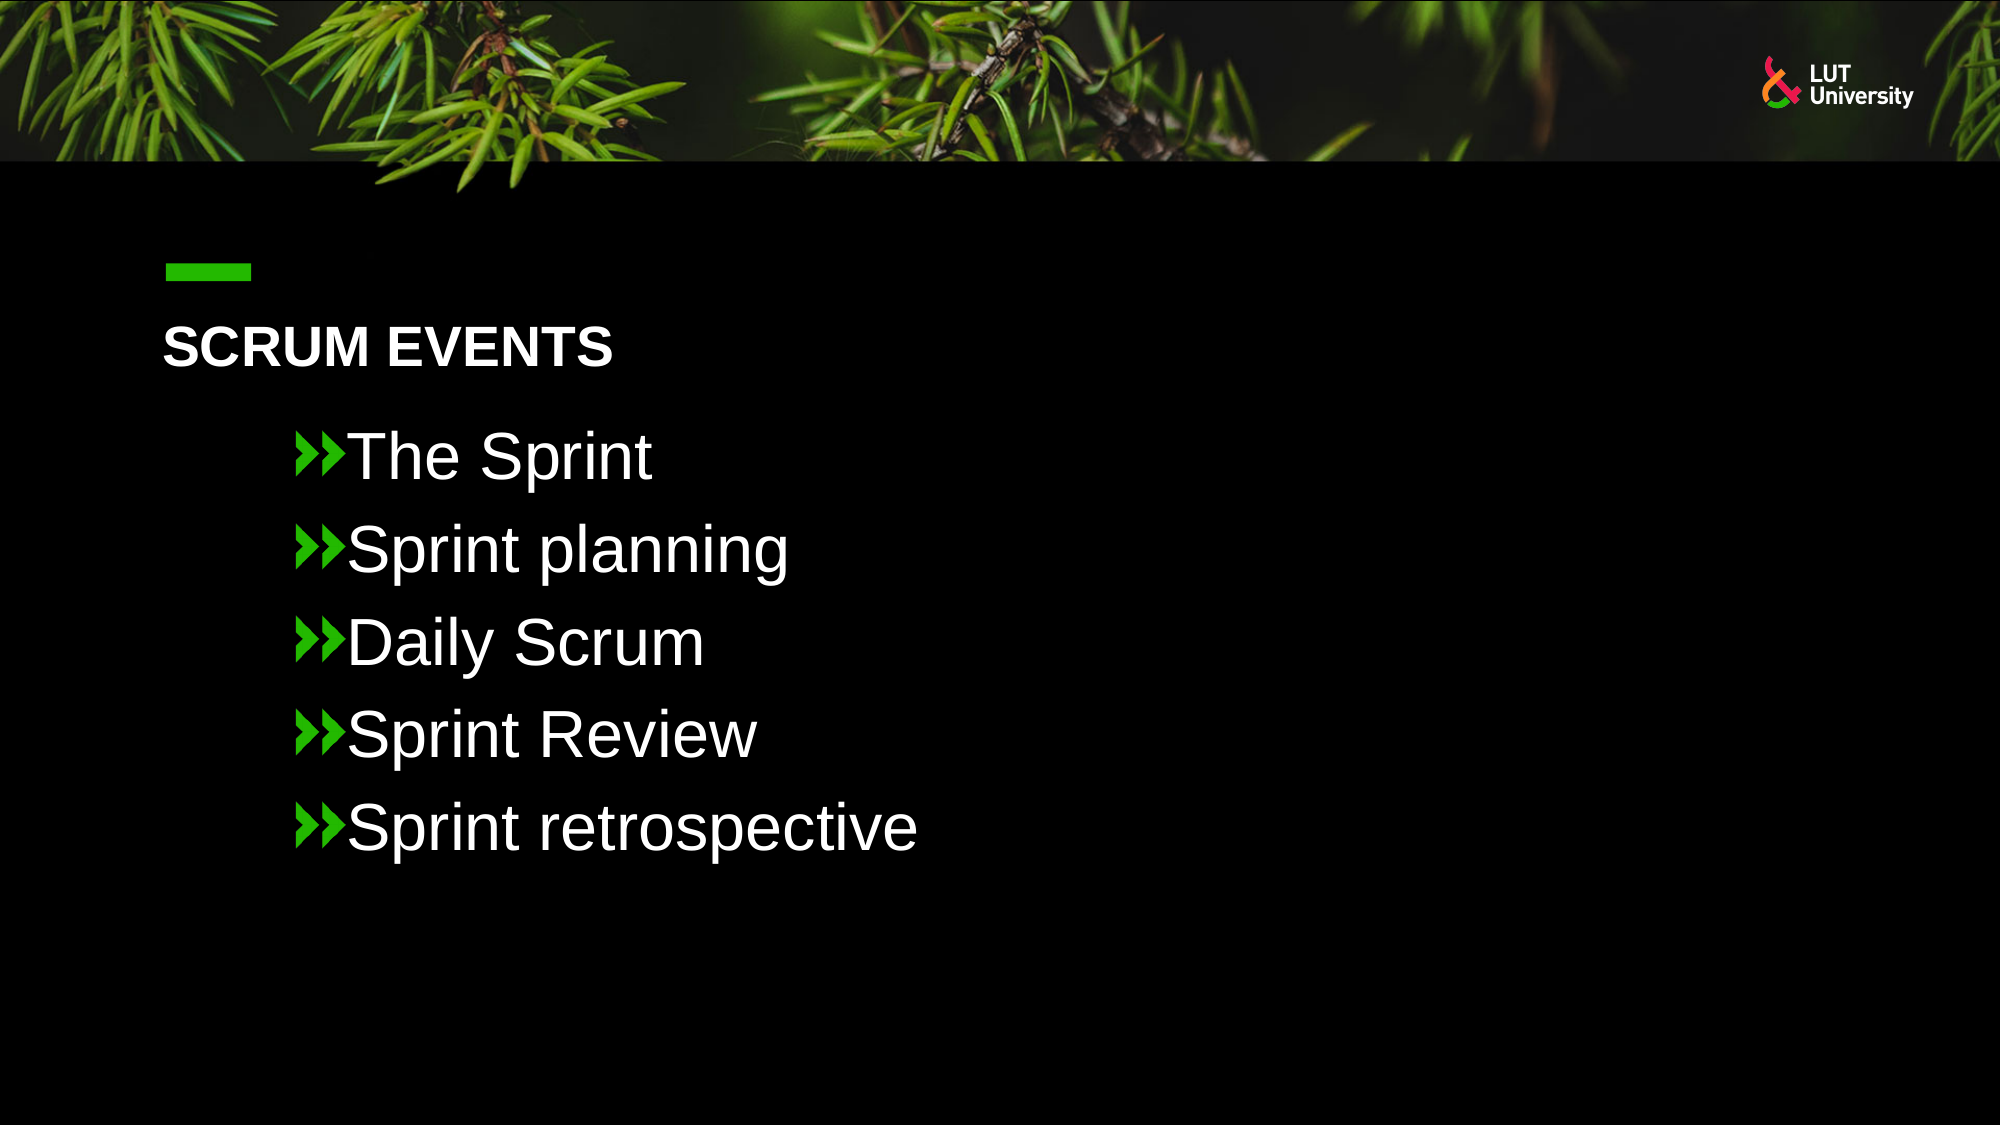

# Scrum Events
The Sprint
Sprint planning
Daily Scrum
Sprint Review
Sprint retrospective